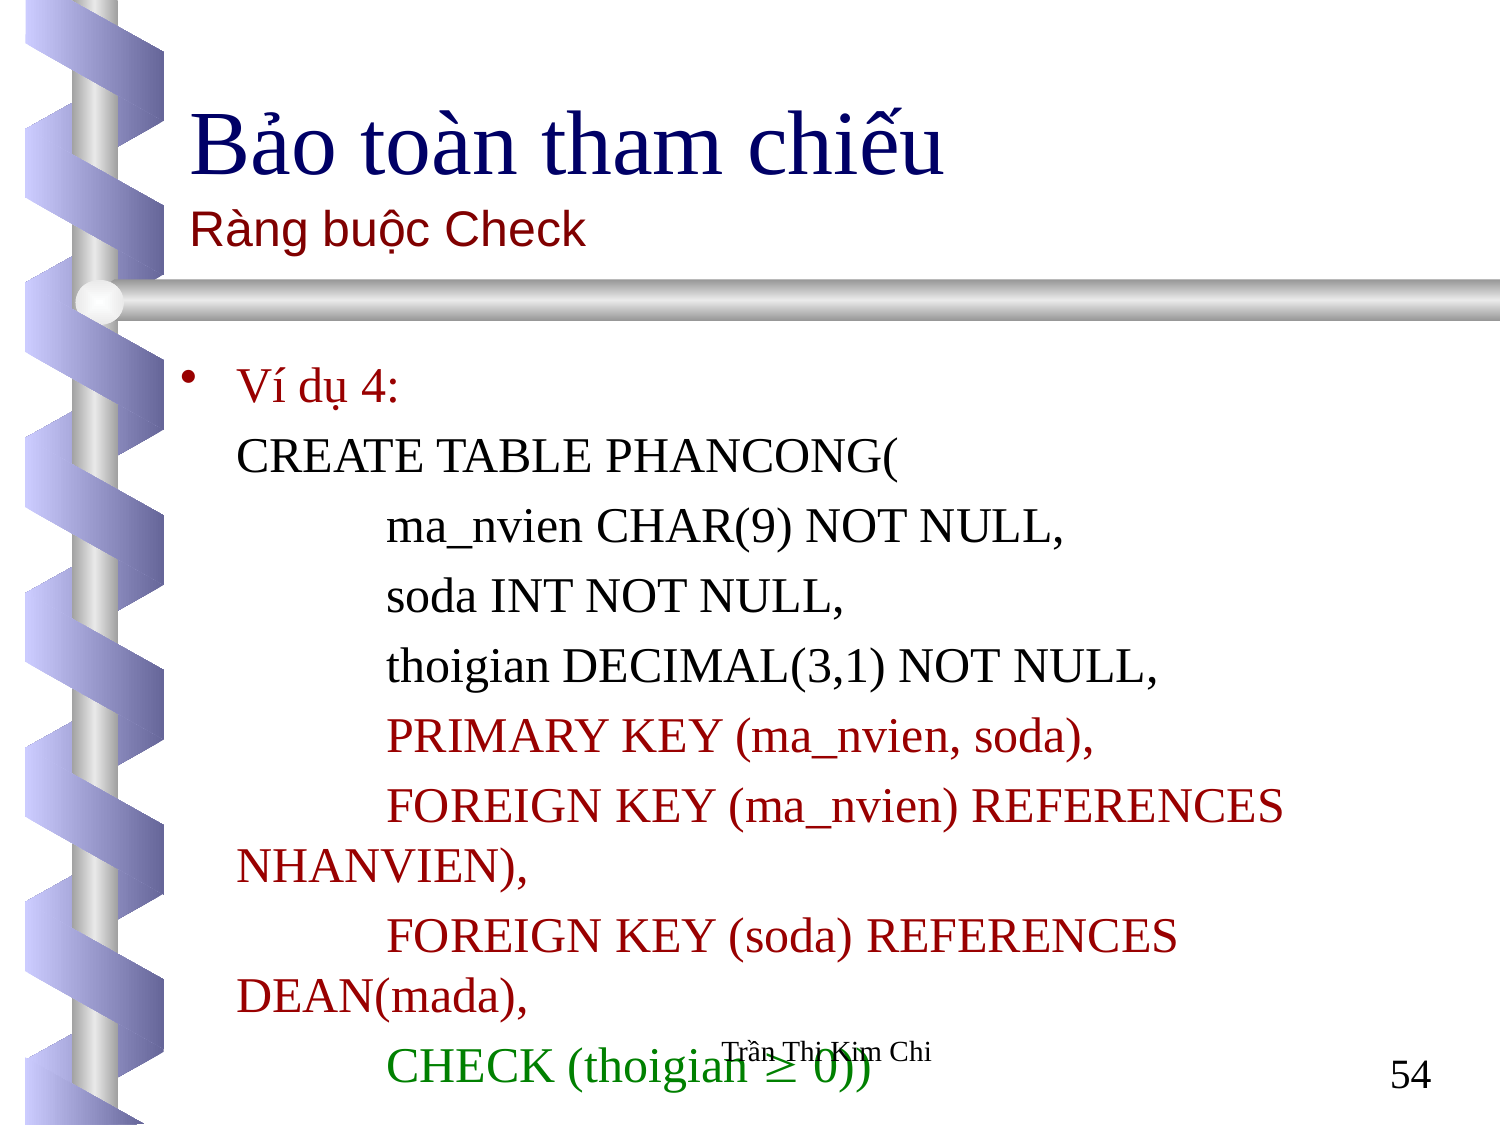

Bảo toàn tham chiếu
Ràng buộc Check
Ví dụ 4:
	CREATE TABLE PHANCONG(
		ma_nvien CHAR(9) NOT NULL,
		soda INT NOT NULL,
		thoigian DECIMAL(3,1) NOT NULL,
		PRIMARY KEY (ma_nvien, soda),
		FOREIGN KEY (ma_nvien) REFERENCES NHANVIEN),
		FOREIGN KEY (soda) REFERENCES DEAN(mada),
		CHECK (thoigian ≥ 0))
Trần Thi Kim Chi